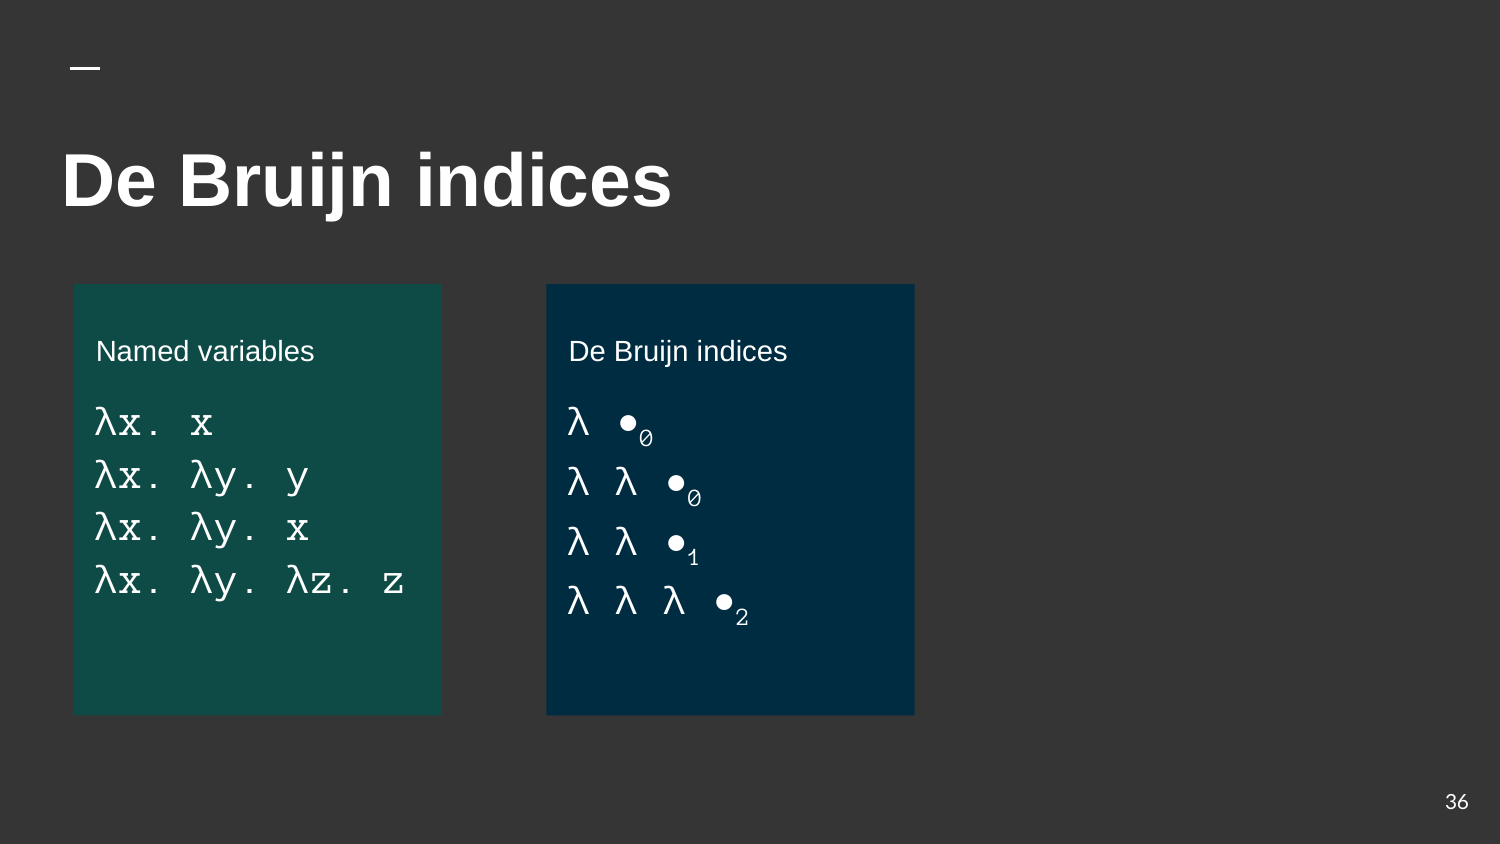

# De Bruijn indices

Named variables
λx. x
λx. λy. y
λx. λy. x
λx. λy. λz. z
De Bruijn indices
λ •0
λ λ •0
λ λ •1
λ λ λ •2
36